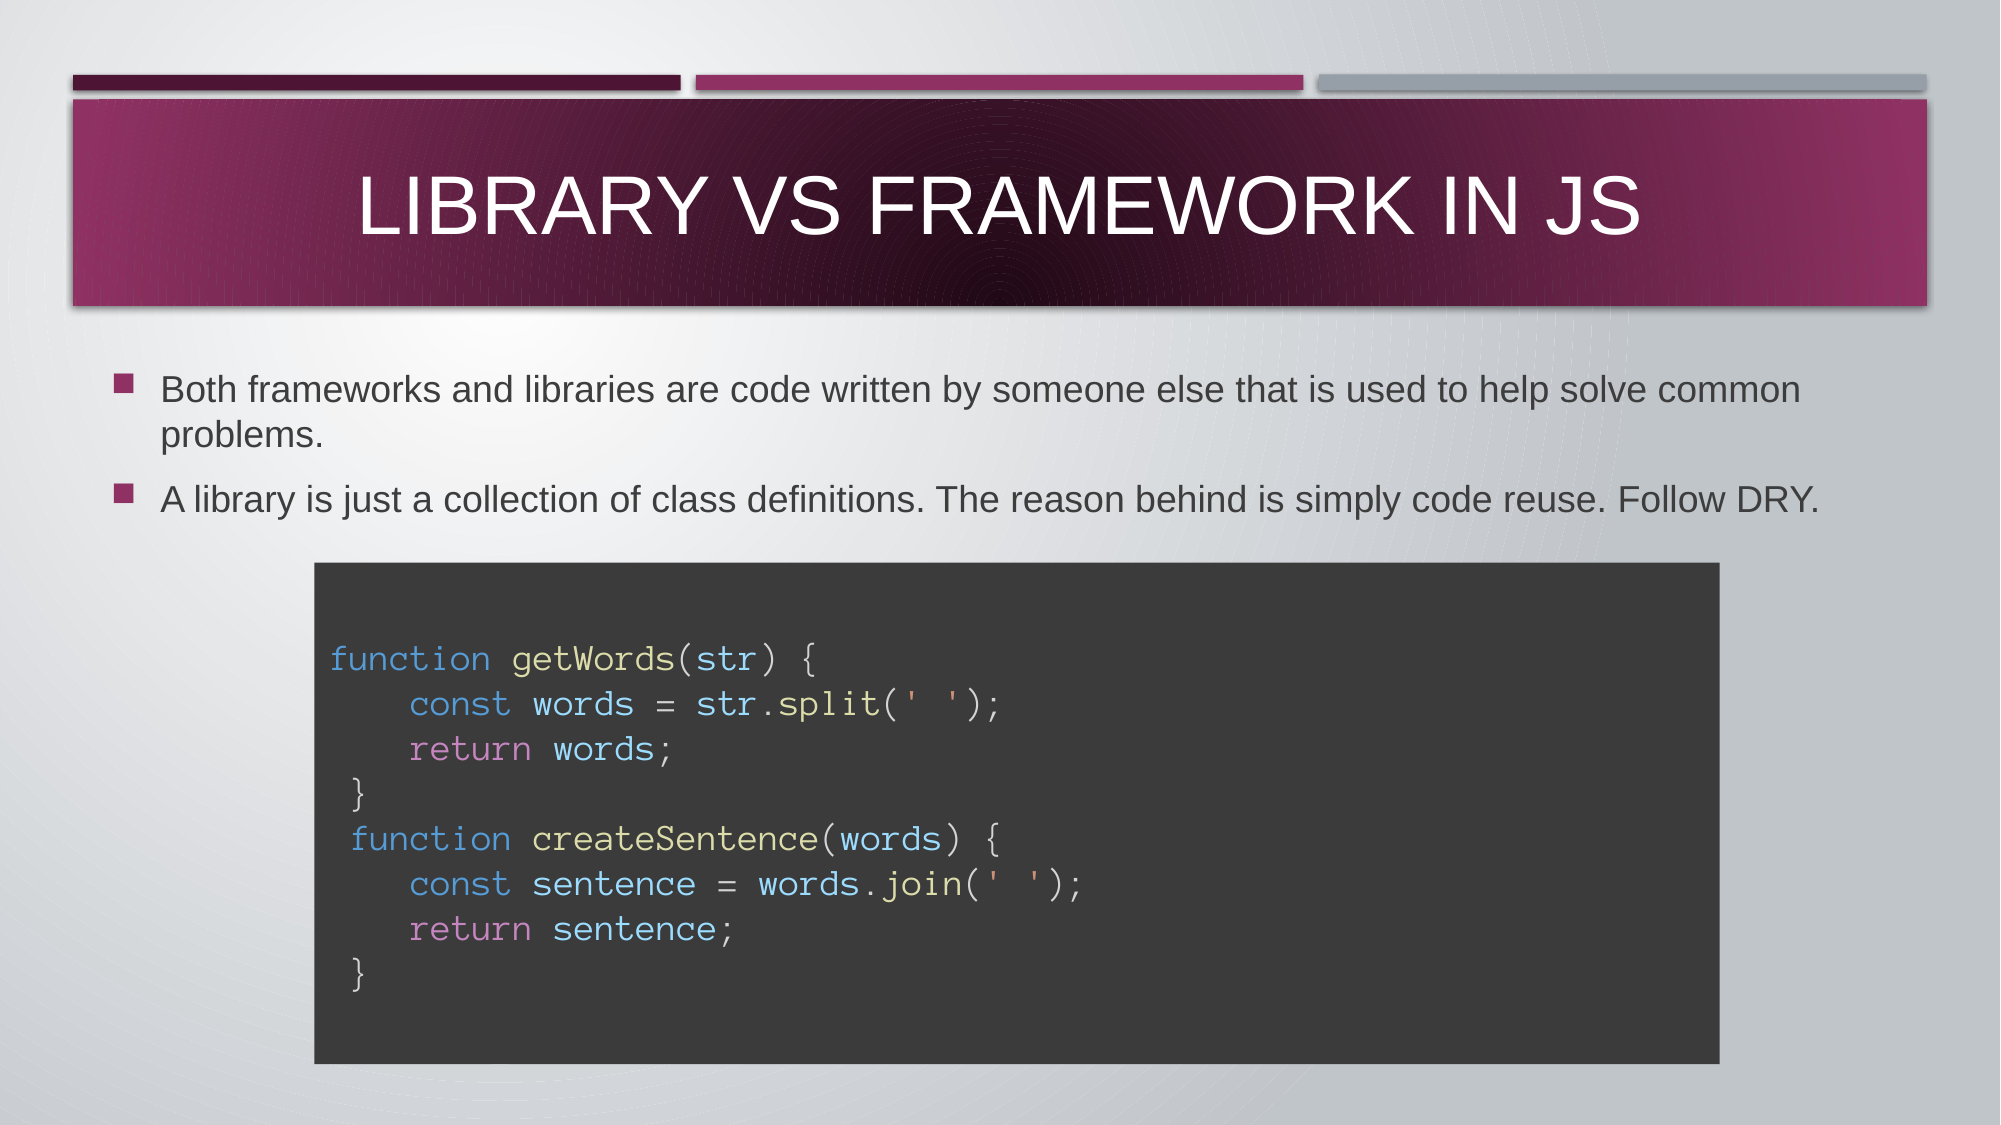

# Library vs Framework in Js
Both frameworks and libraries are code written by someone else that is used to help solve common problems.
A library is just a collection of class definitions. The reason behind is simply code reuse. Follow DRY.

function getWords(str) {
    const words = str.split(' ');
    return words;
 }
 function createSentence(words) {
    const sentence = words.join(' ');
    return sentence;
 }